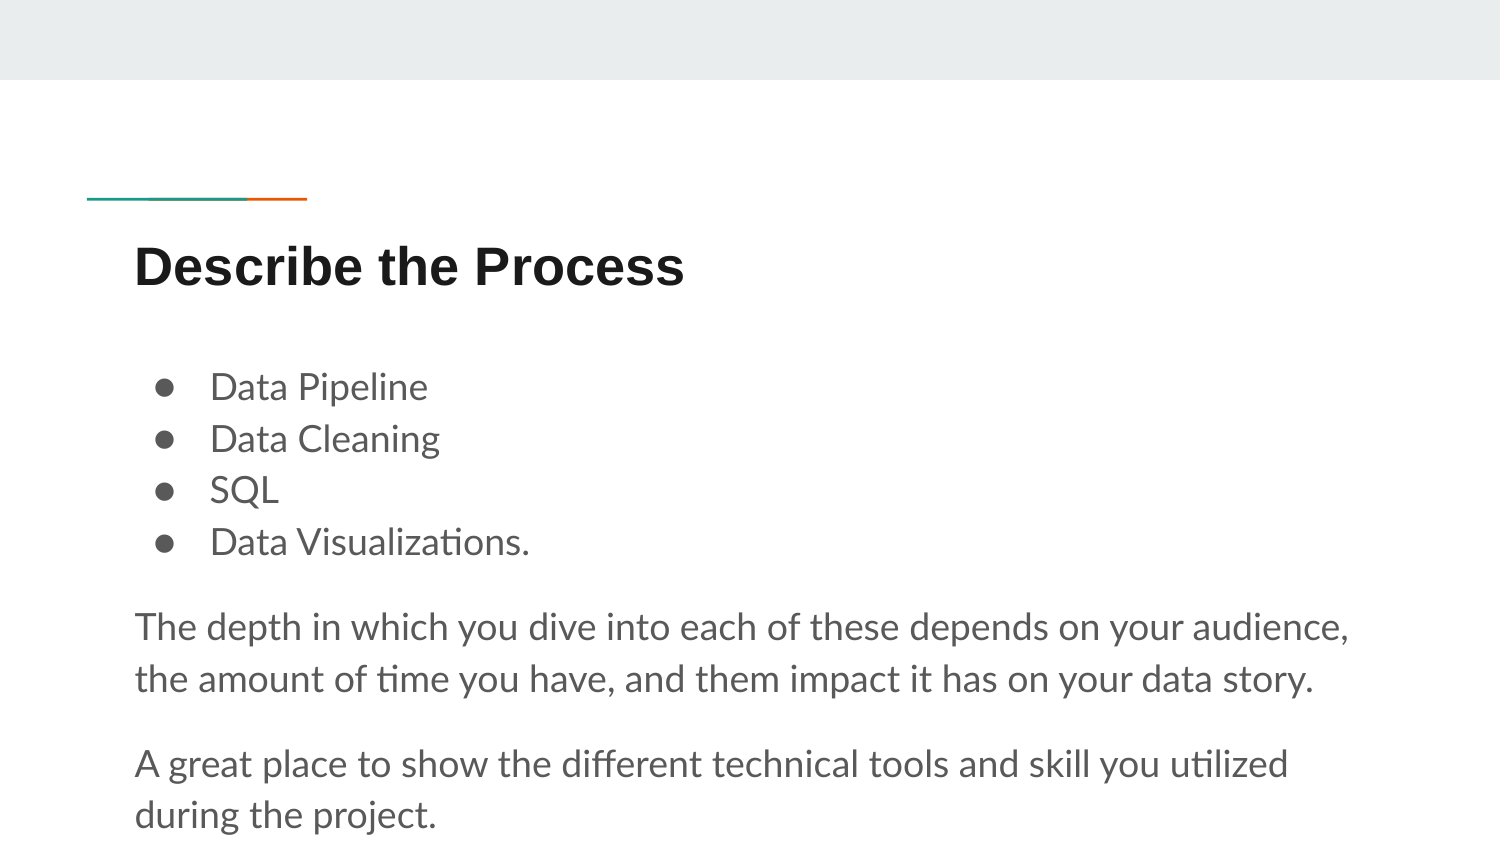

# Describe the Process
Data Pipeline
Data Cleaning
SQL
Data Visualizations.
The depth in which you dive into each of these depends on your audience, the amount of time you have, and them impact it has on your data story.
A great place to show the different technical tools and skill you utilized during the project.